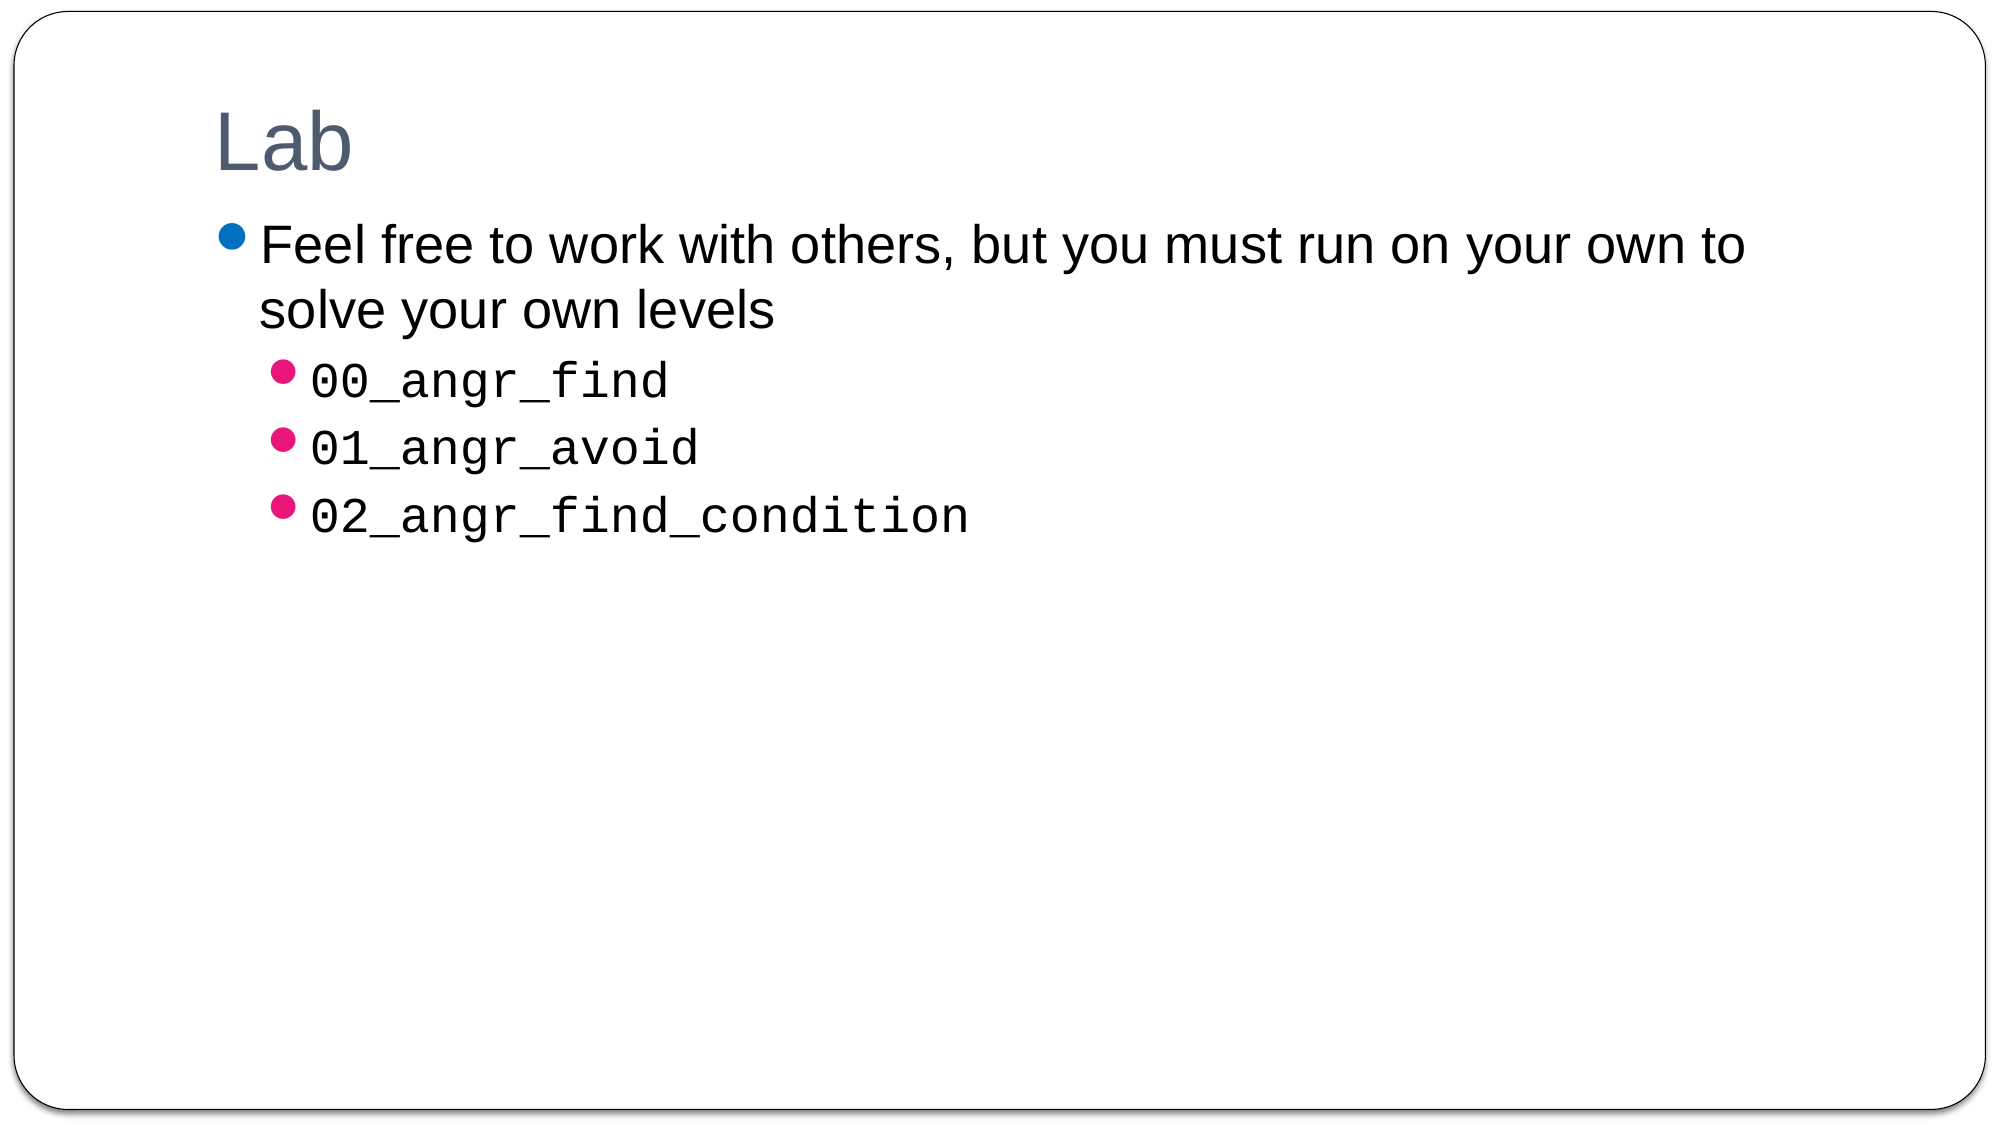

# Lab
Feel free to work with others, but you must run on your own to solve your own levels
00_angr_find
01_angr_avoid
02_angr_find_condition